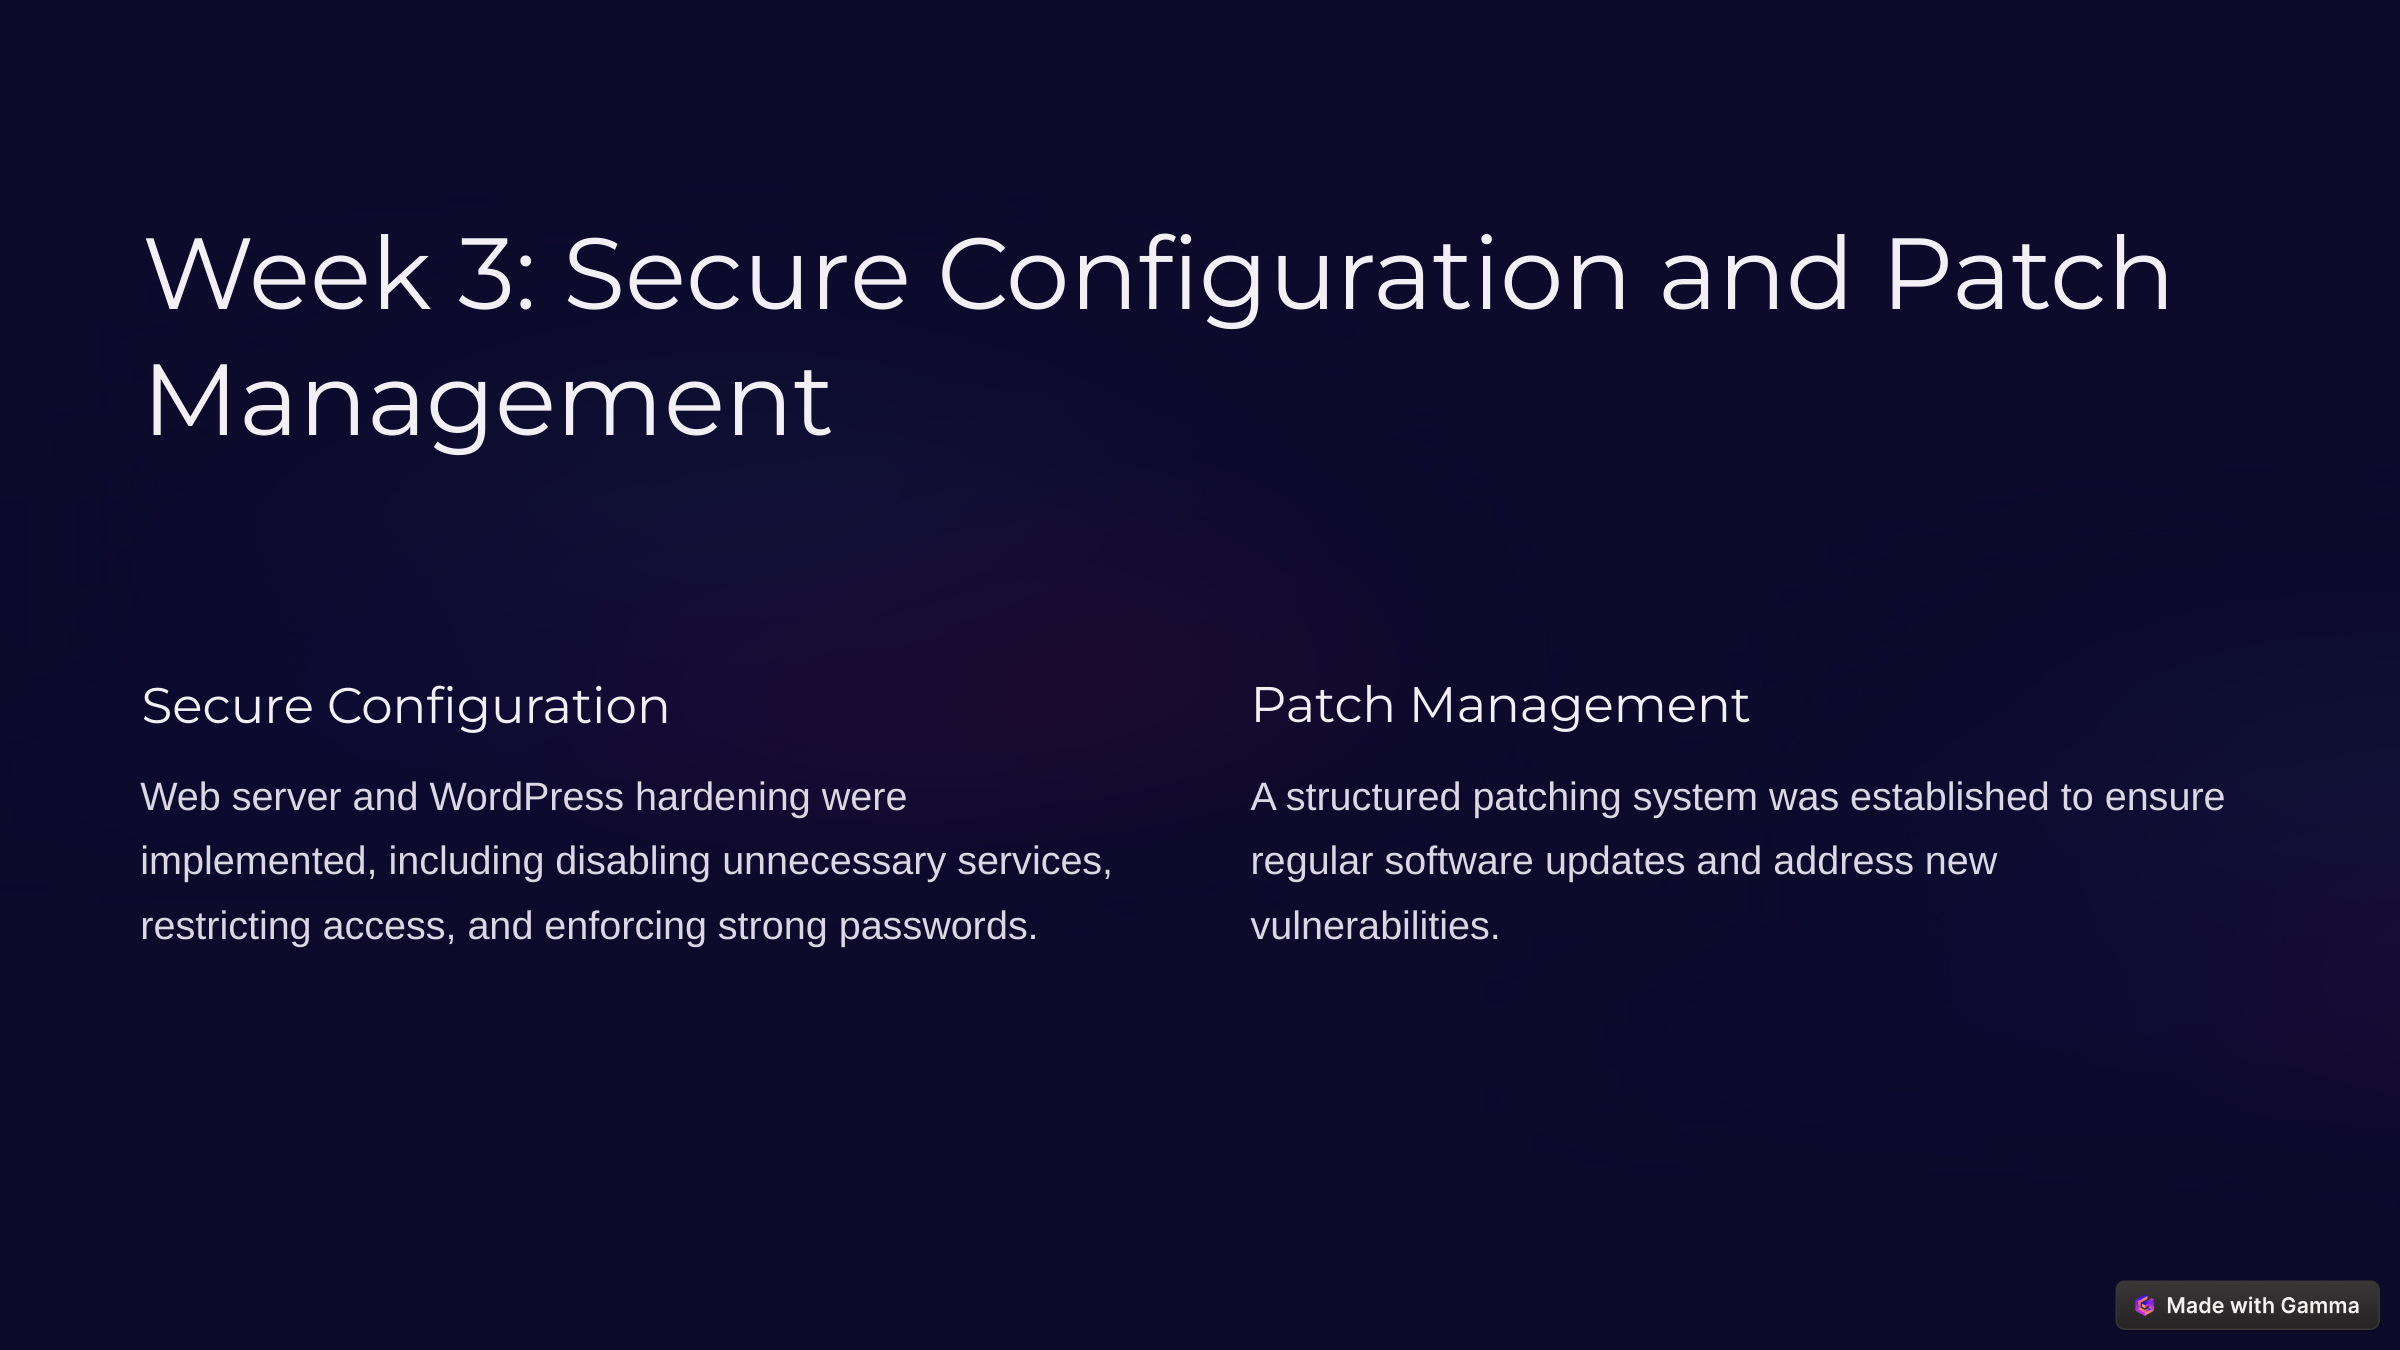

Week 3: Secure Configuration and Patch Management
Patch Management
Secure Configuration
Web server and WordPress hardening were implemented, including disabling unnecessary services, restricting access, and enforcing strong passwords.
A structured patching system was established to ensure regular software updates and address new vulnerabilities.